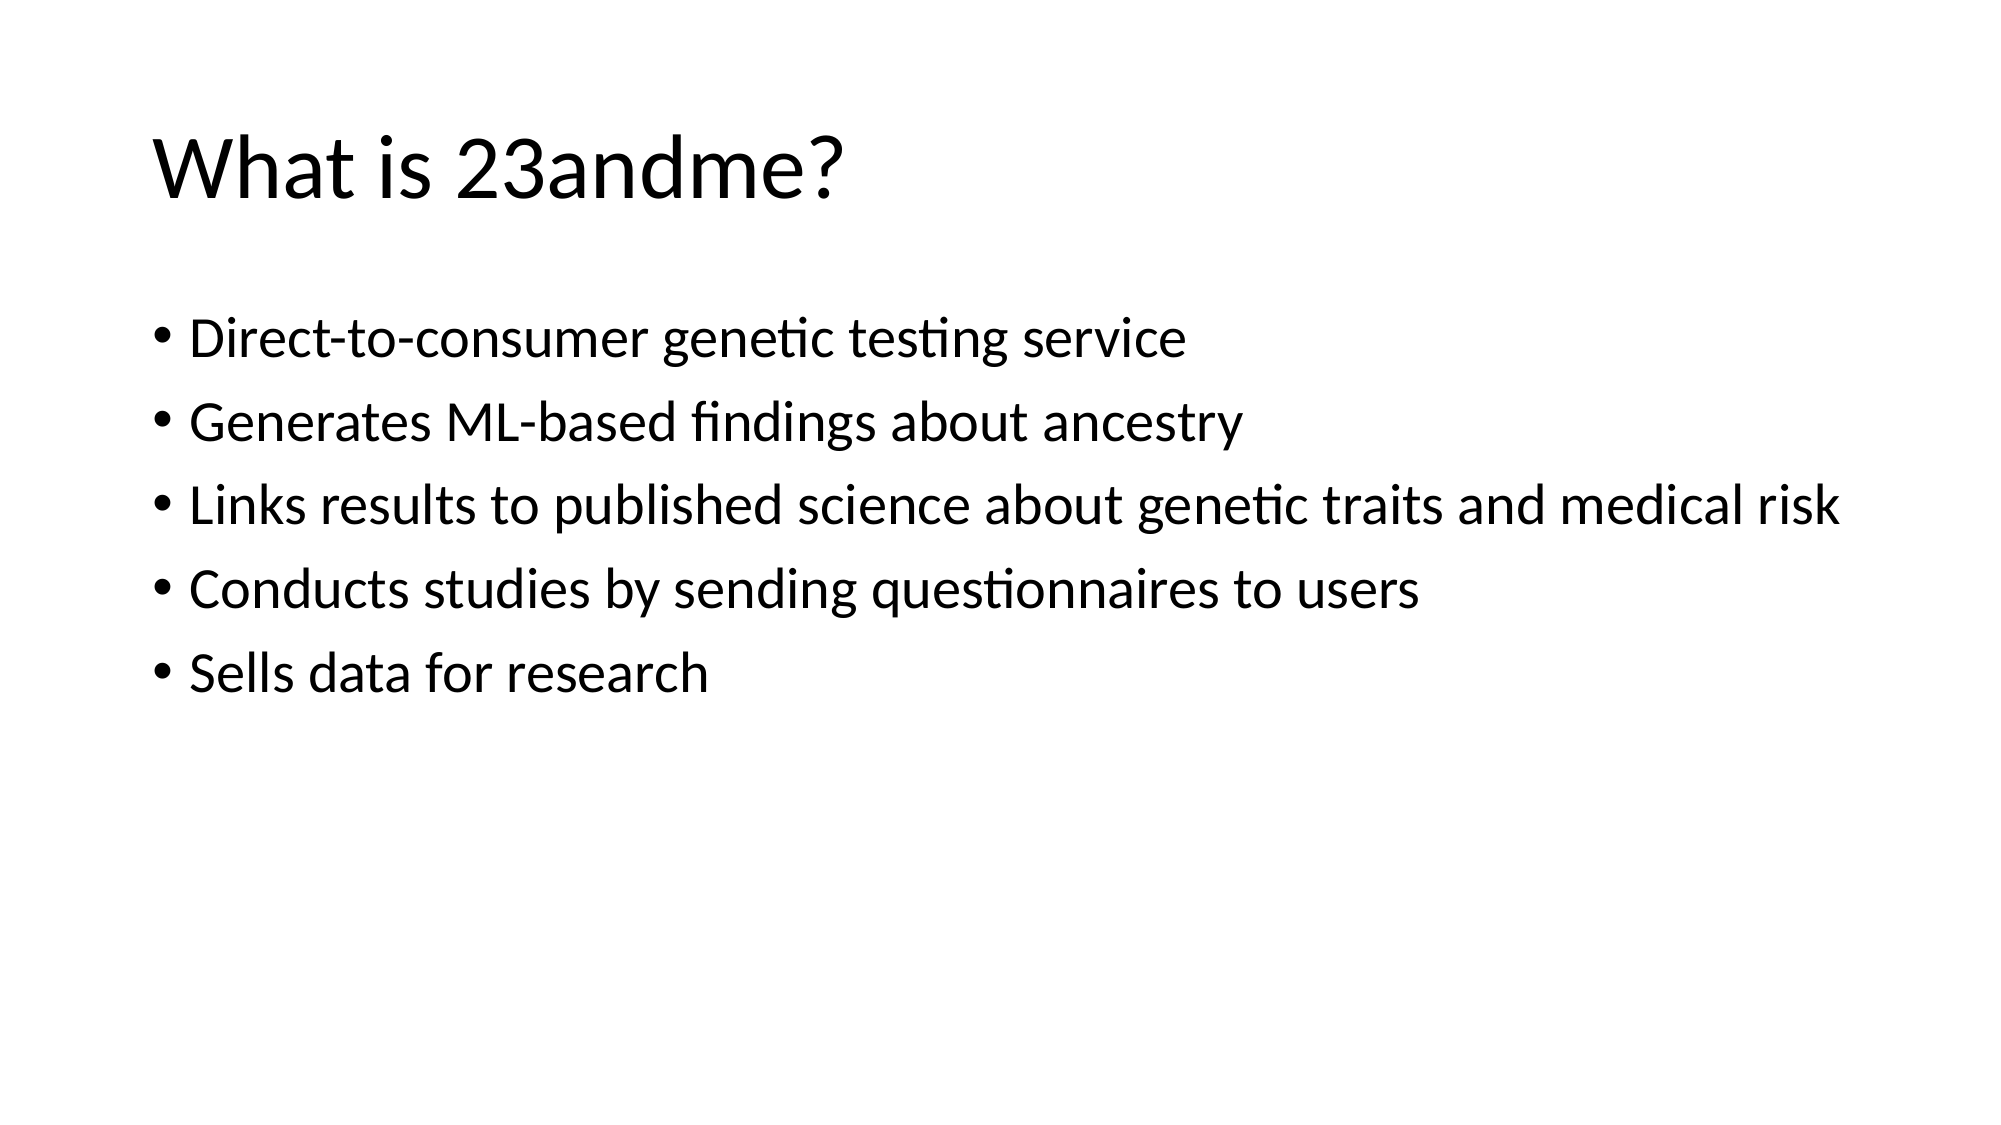

# What is 23andme?
Direct-to-consumer genetic testing service
Generates ML-based findings about ancestry
Links results to published science about genetic traits and medical risk
Conducts studies by sending questionnaires to users
Sells data for research